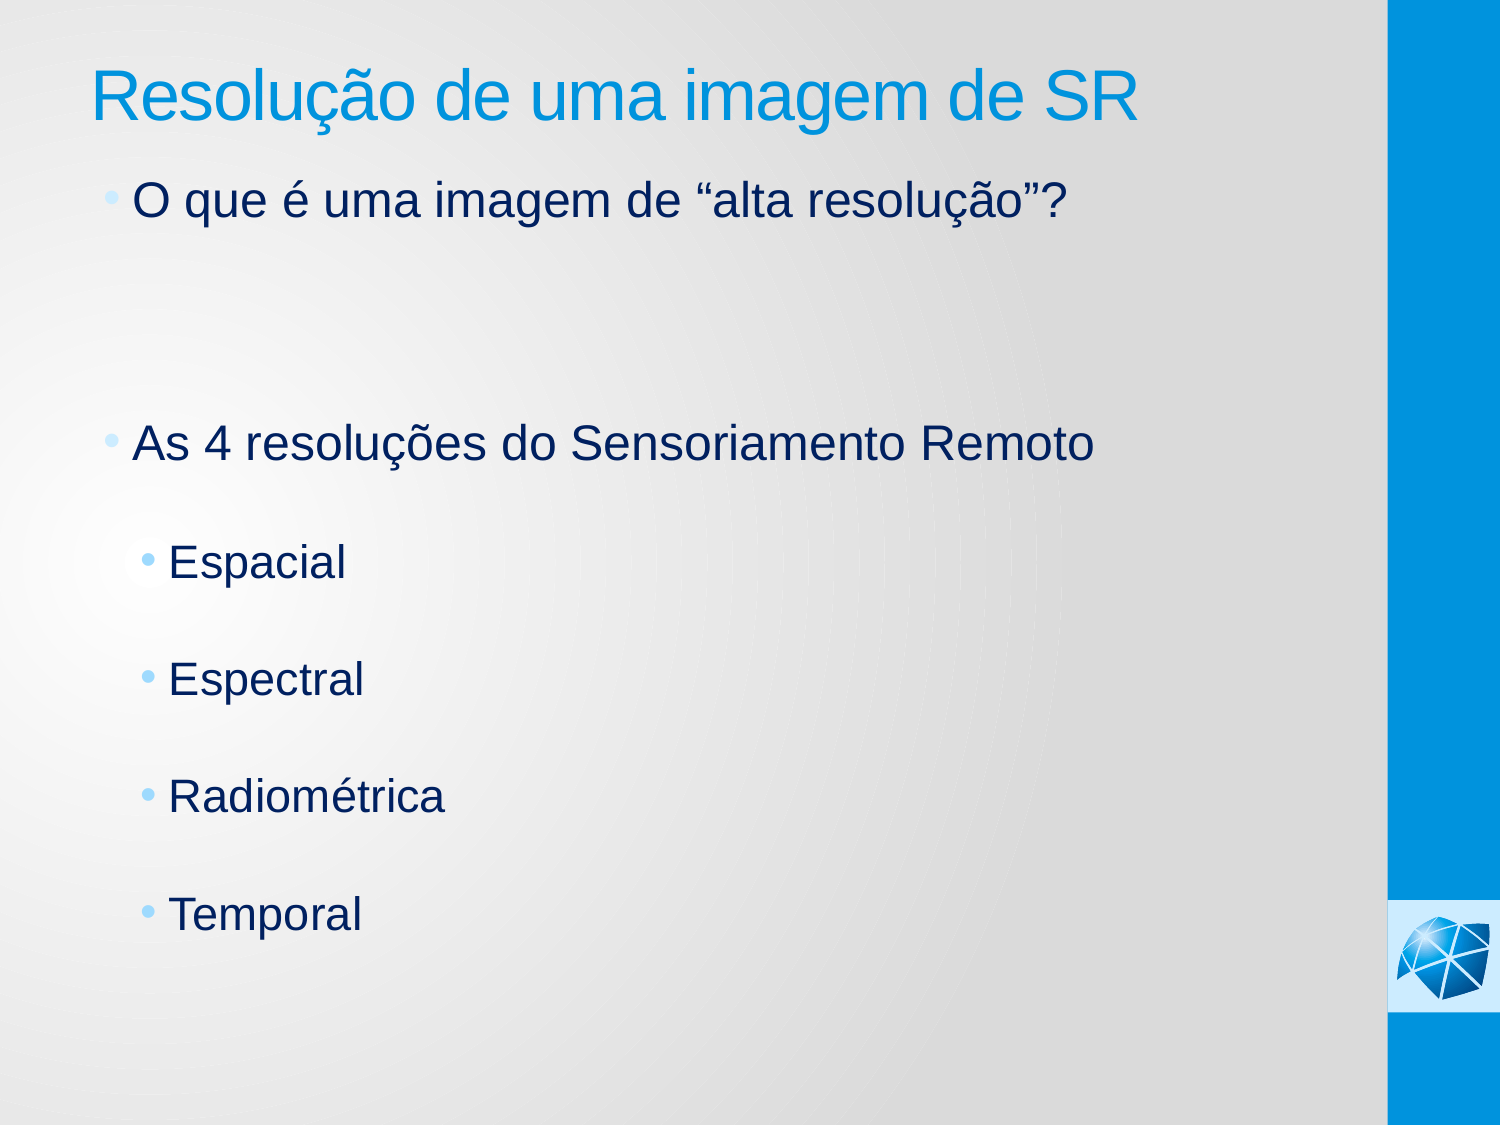

# Resolução de uma imagem de SR
O que é uma imagem de “alta resolução”?

As 4 resoluções do Sensoriamento Remoto
Espacial
Espectral
Radiométrica
Temporal